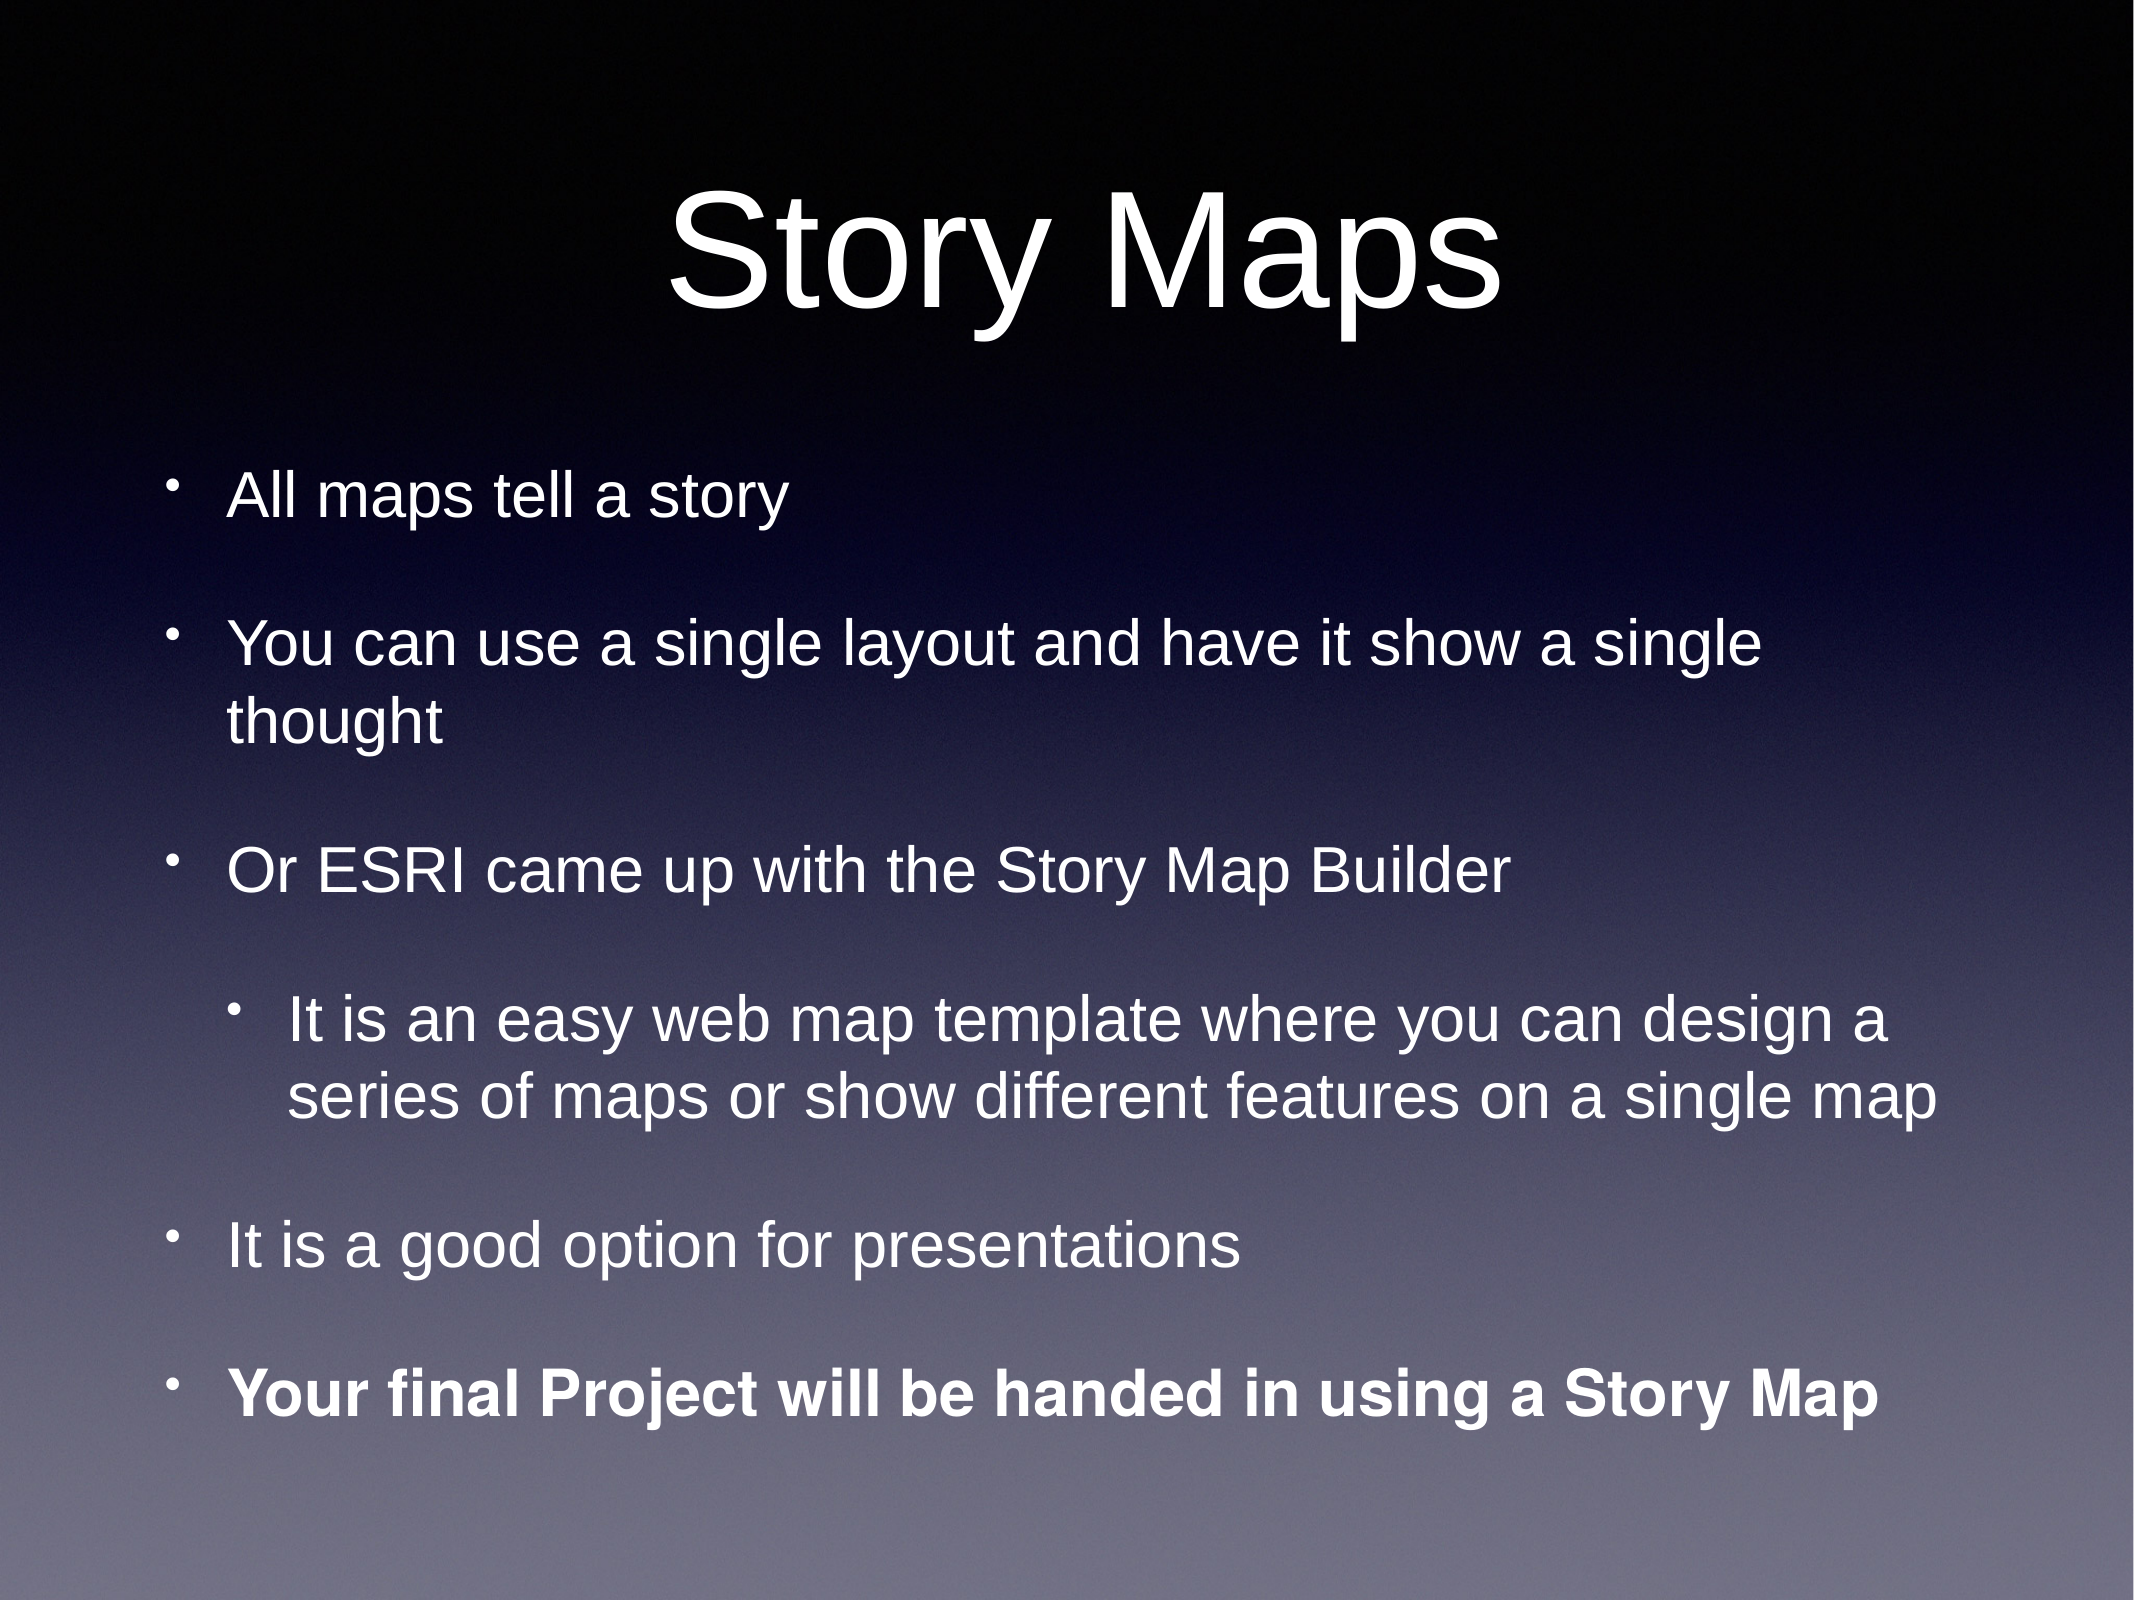

# Story Maps
All maps tell a story
You can use a single layout and have it show a single thought
Or ESRI came up with the Story Map Builder
It is an easy web map template where you can design a series of maps or show different features on a single map
It is a good option for presentations
Your final Project will be handed in using a Story Map